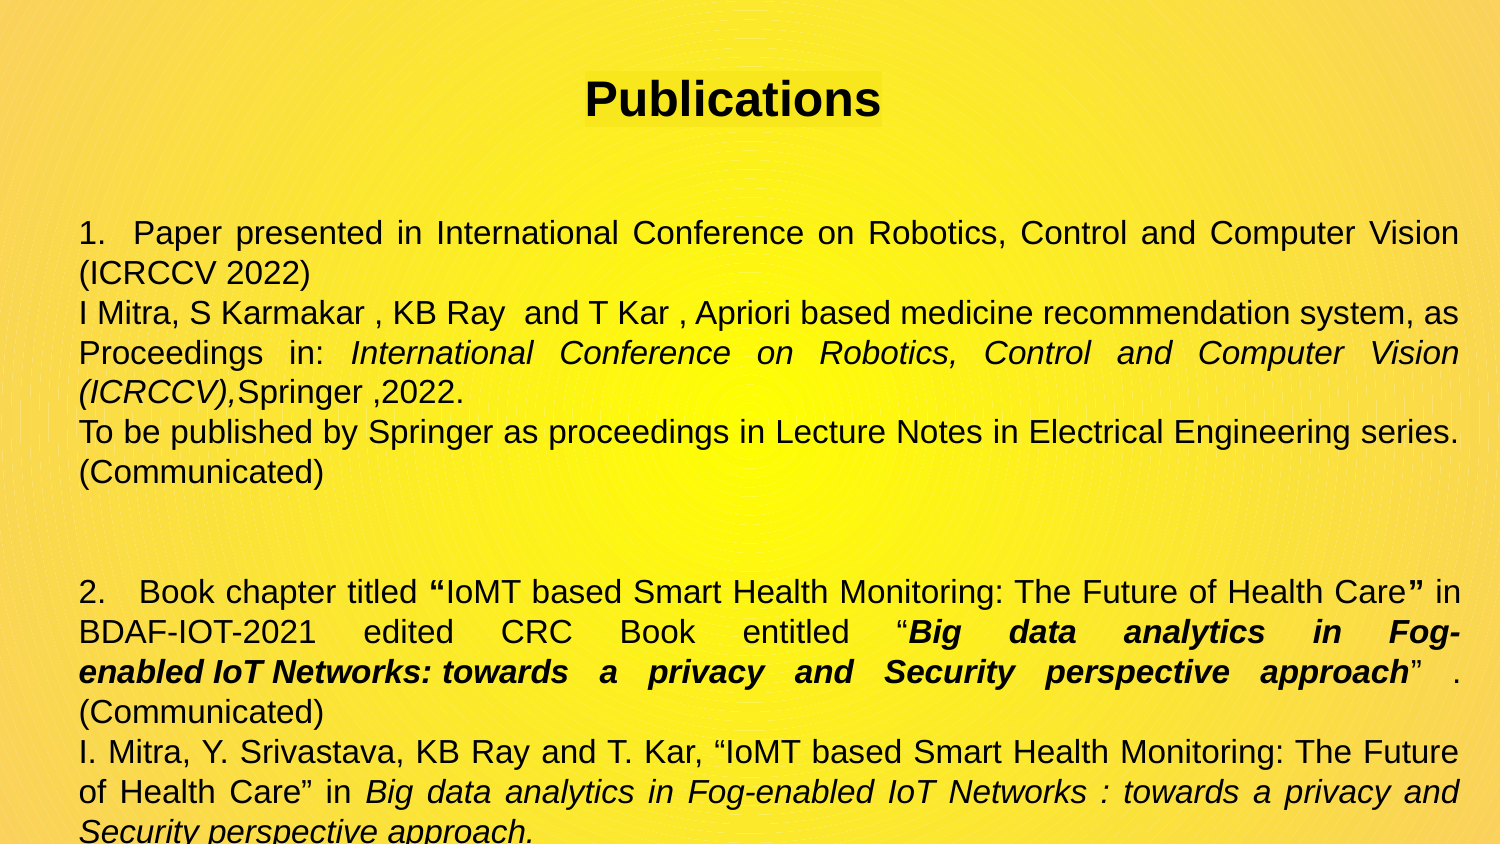

Publications

1.  Paper presented in International Conference on Robotics, Control and Computer Vision (ICRCCV 2022)
I Mitra, S Karmakar , KB Ray  and T Kar , Apriori based medicine recommendation system, as Proceedings in: International Conference on Robotics, Control and Computer Vision (ICRCCV),Springer ,2022.
To be published by Springer as proceedings in Lecture Notes in Electrical Engineering series. (Communicated)

2.   Book chapter titled “IoMT based Smart Health Monitoring: The Future of Health Care” in BDAF-IOT-2021 edited CRC Book entitled “Big data analytics in Fog-enabled IoT Networks: towards a privacy and Security perspective approach” . (Communicated)
I. Mitra, Y. Srivastava, KB Ray and T. Kar, “IoMT based Smart Health Monitoring: The Future of Health Care” in Big data analytics in Fog-enabled IoT Networks : towards a privacy and Security perspective approach.